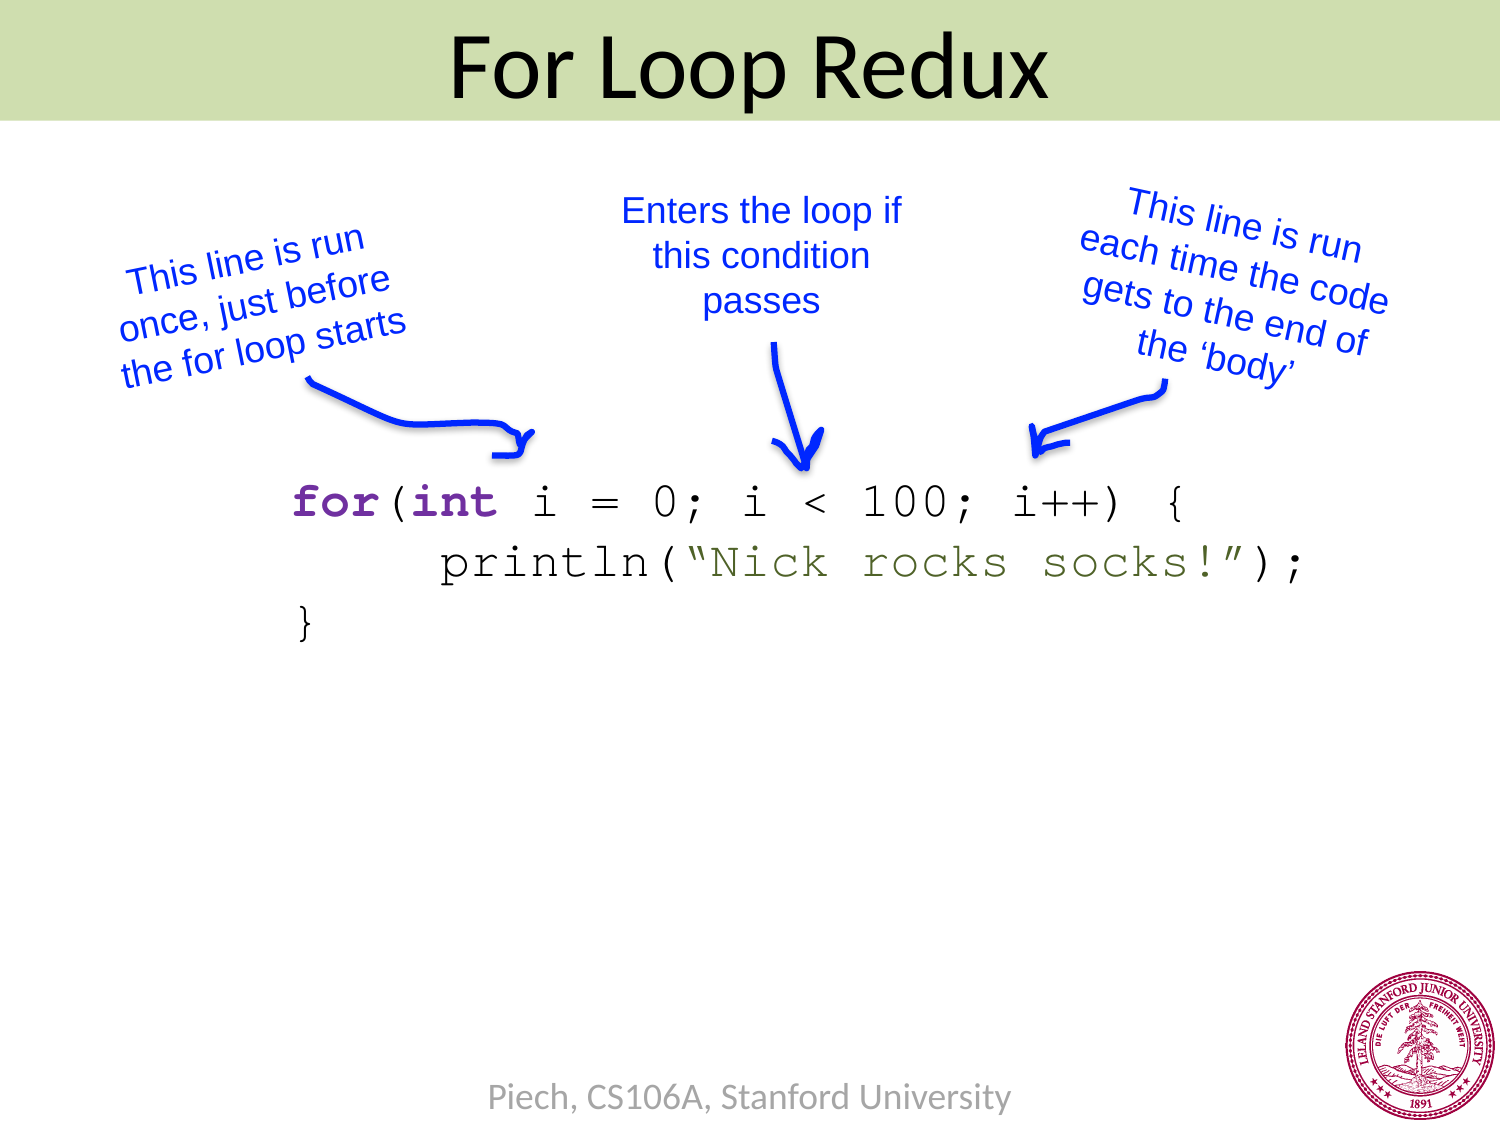

For Loop Redux
Enters the loop if this condition passes
This line is run each time the code gets to the end of the ‘body’
This line is run once, just before the for loop starts

	for(int i = 0; i < 100; i++) {
		println(“Nick rocks socks!”);
	}